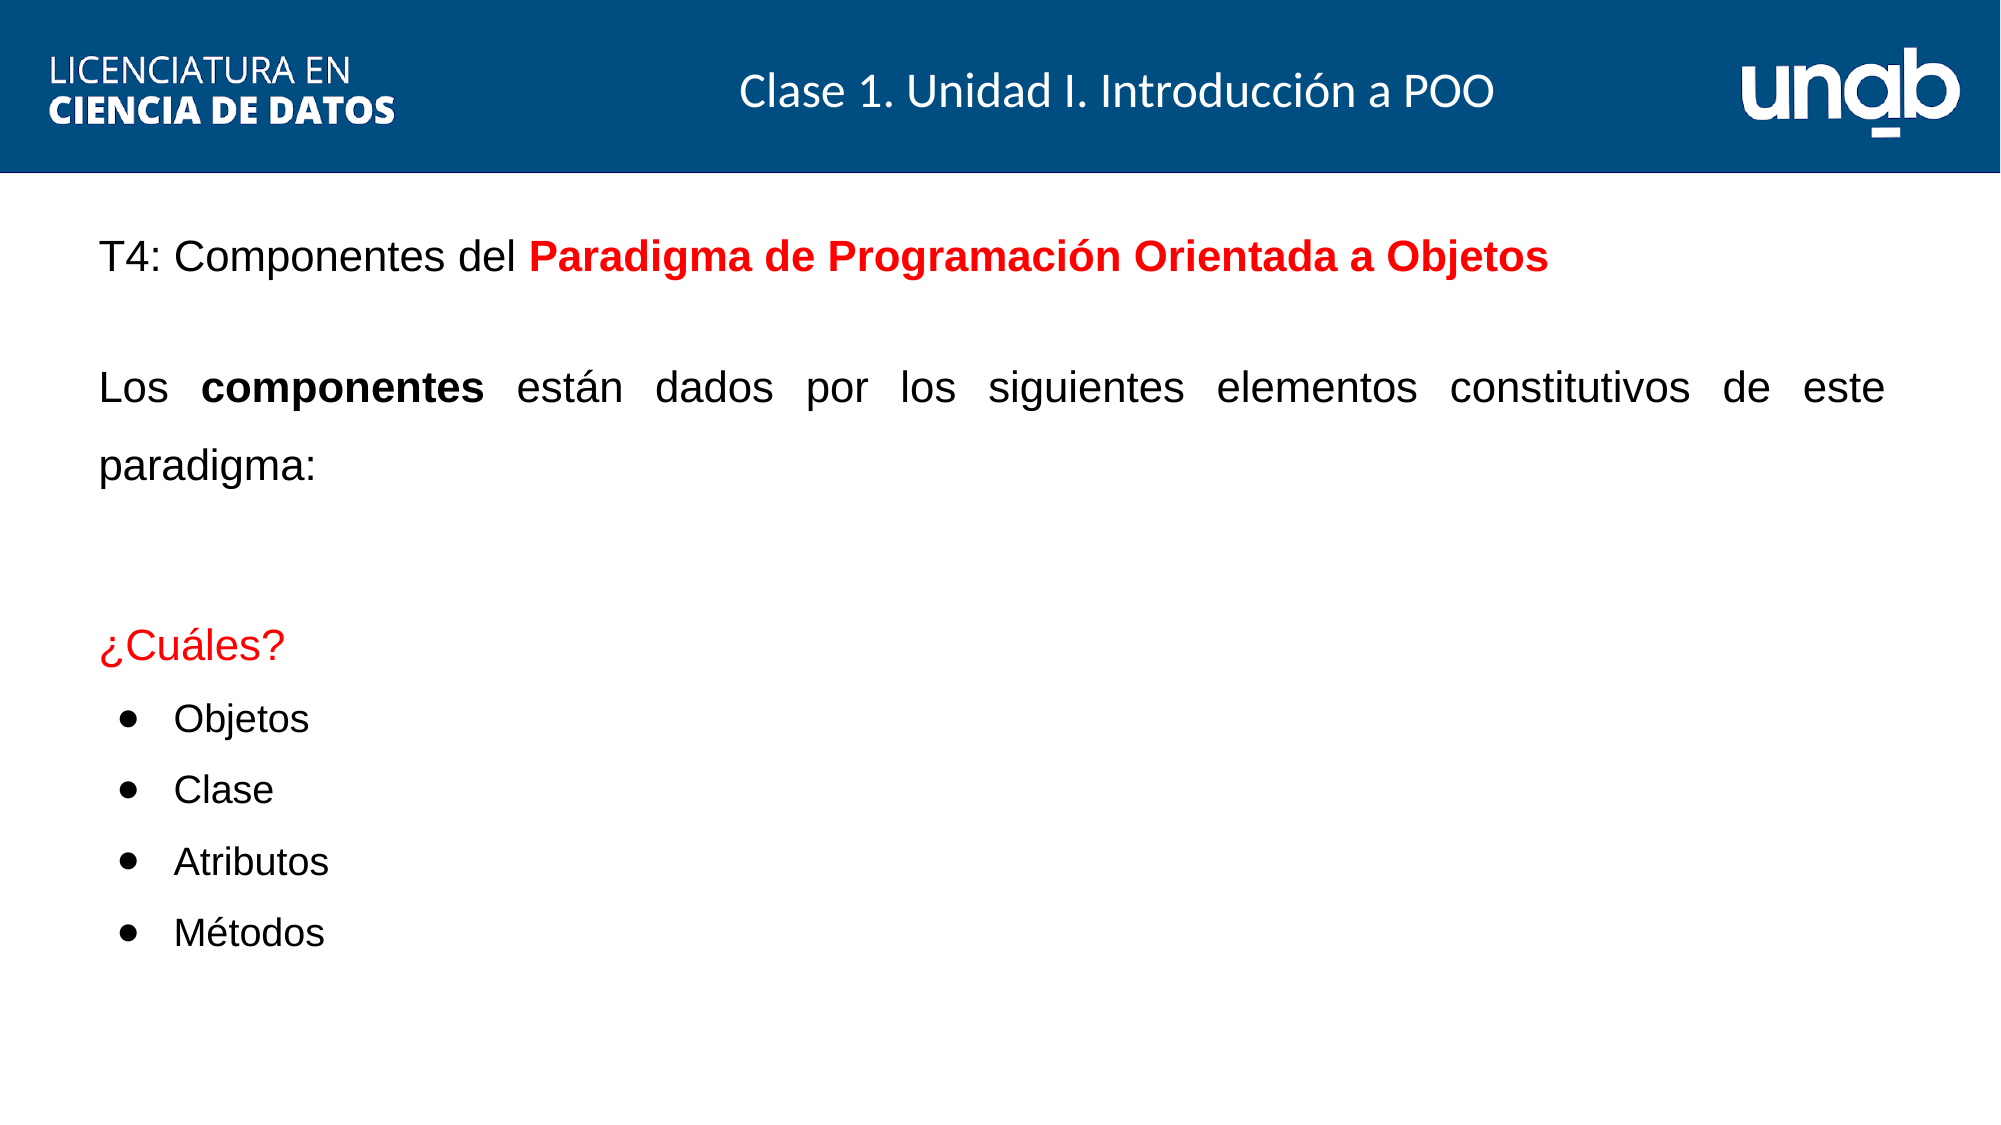

Clase 1. Unidad I. Introducción a POO
T4: Componentes del Paradigma de Programación Orientada a Objetos

Los componentes están dados por los siguientes elementos constitutivos de este paradigma:

¿Cuáles?
Objetos
Clase
Atributos
Métodos